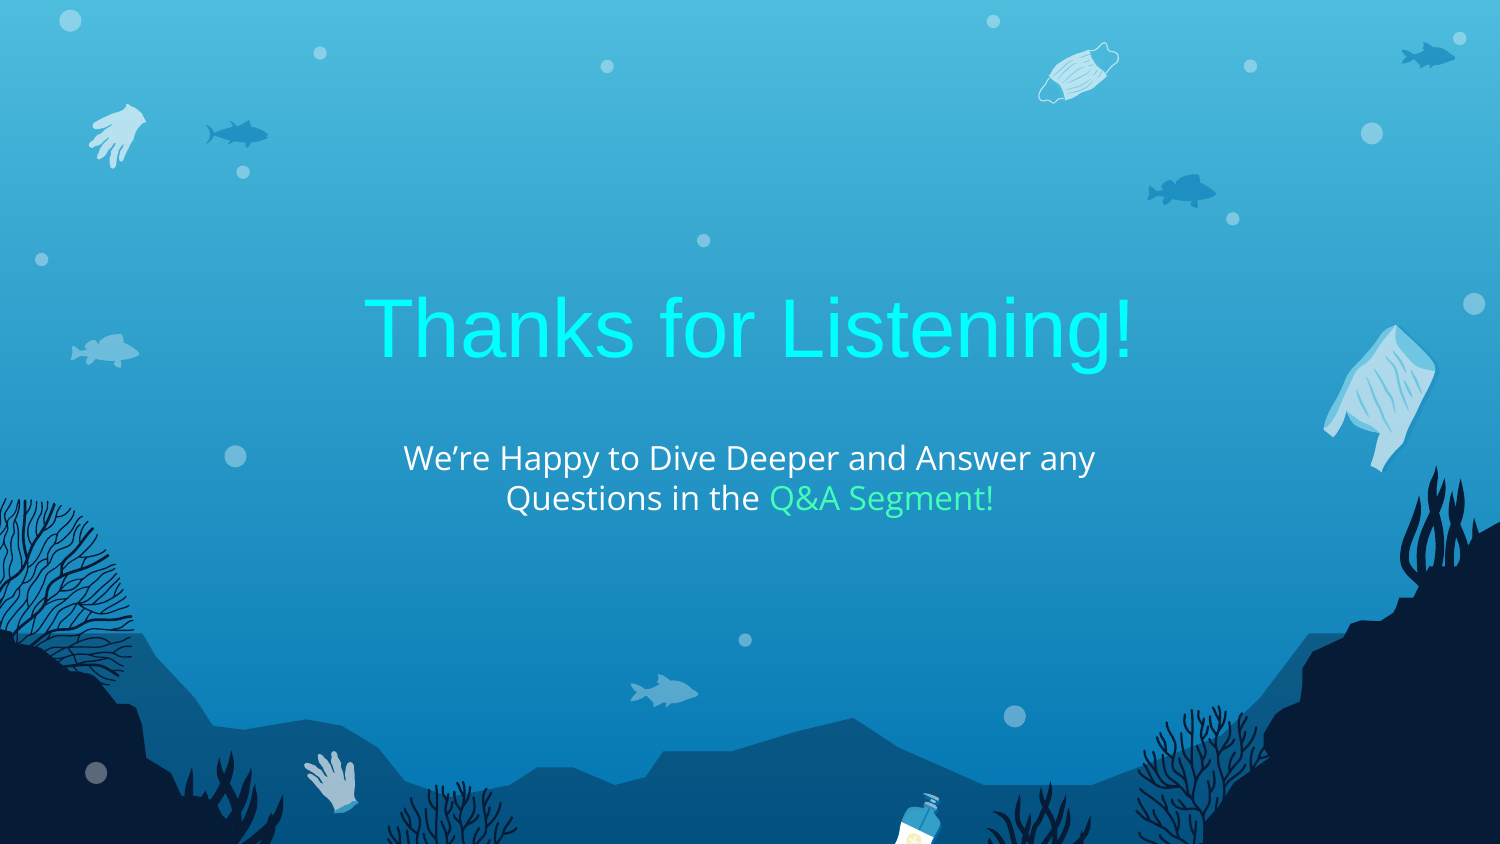

# Thanks for Listening!
We’re Happy to Dive Deeper and Answer any Questions in the Q&A Segment!